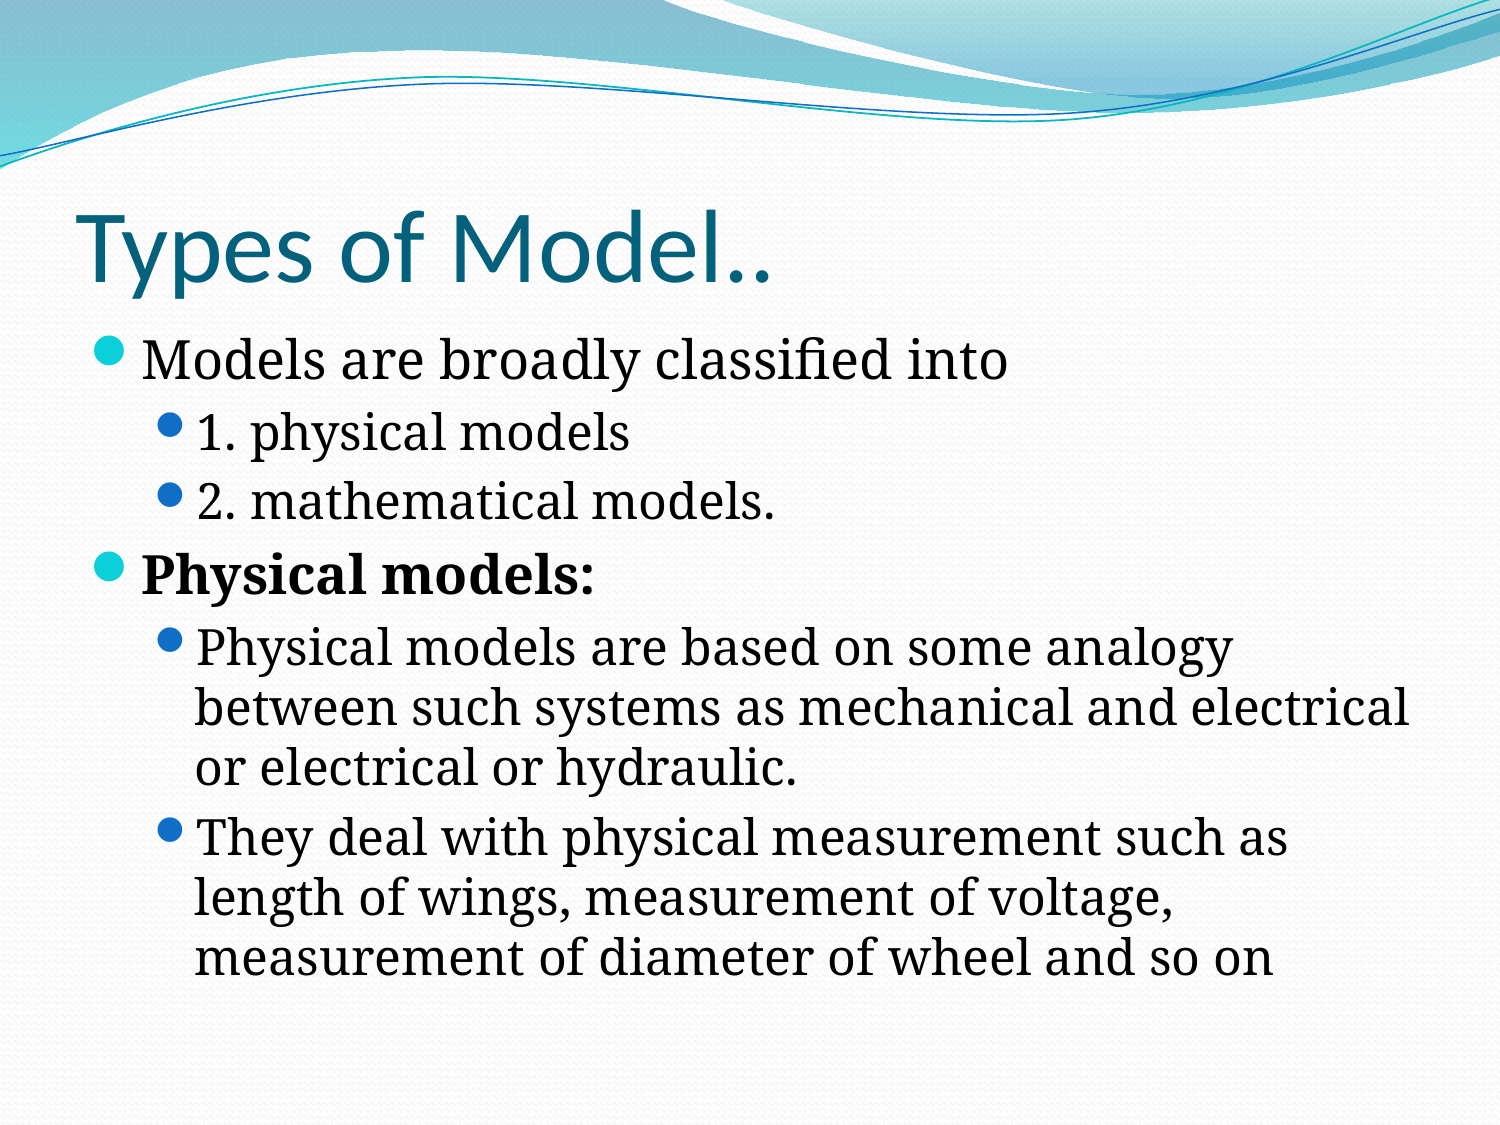

# Types of Model..
Models are broadly classified into
1. physical models
2. mathematical models.
Physical models:
Physical models are based on some analogy between such systems as mechanical and electrical or electrical or hydraulic.
They deal with physical measurement such as length of wings, measurement of voltage, measurement of diameter of wheel and so on